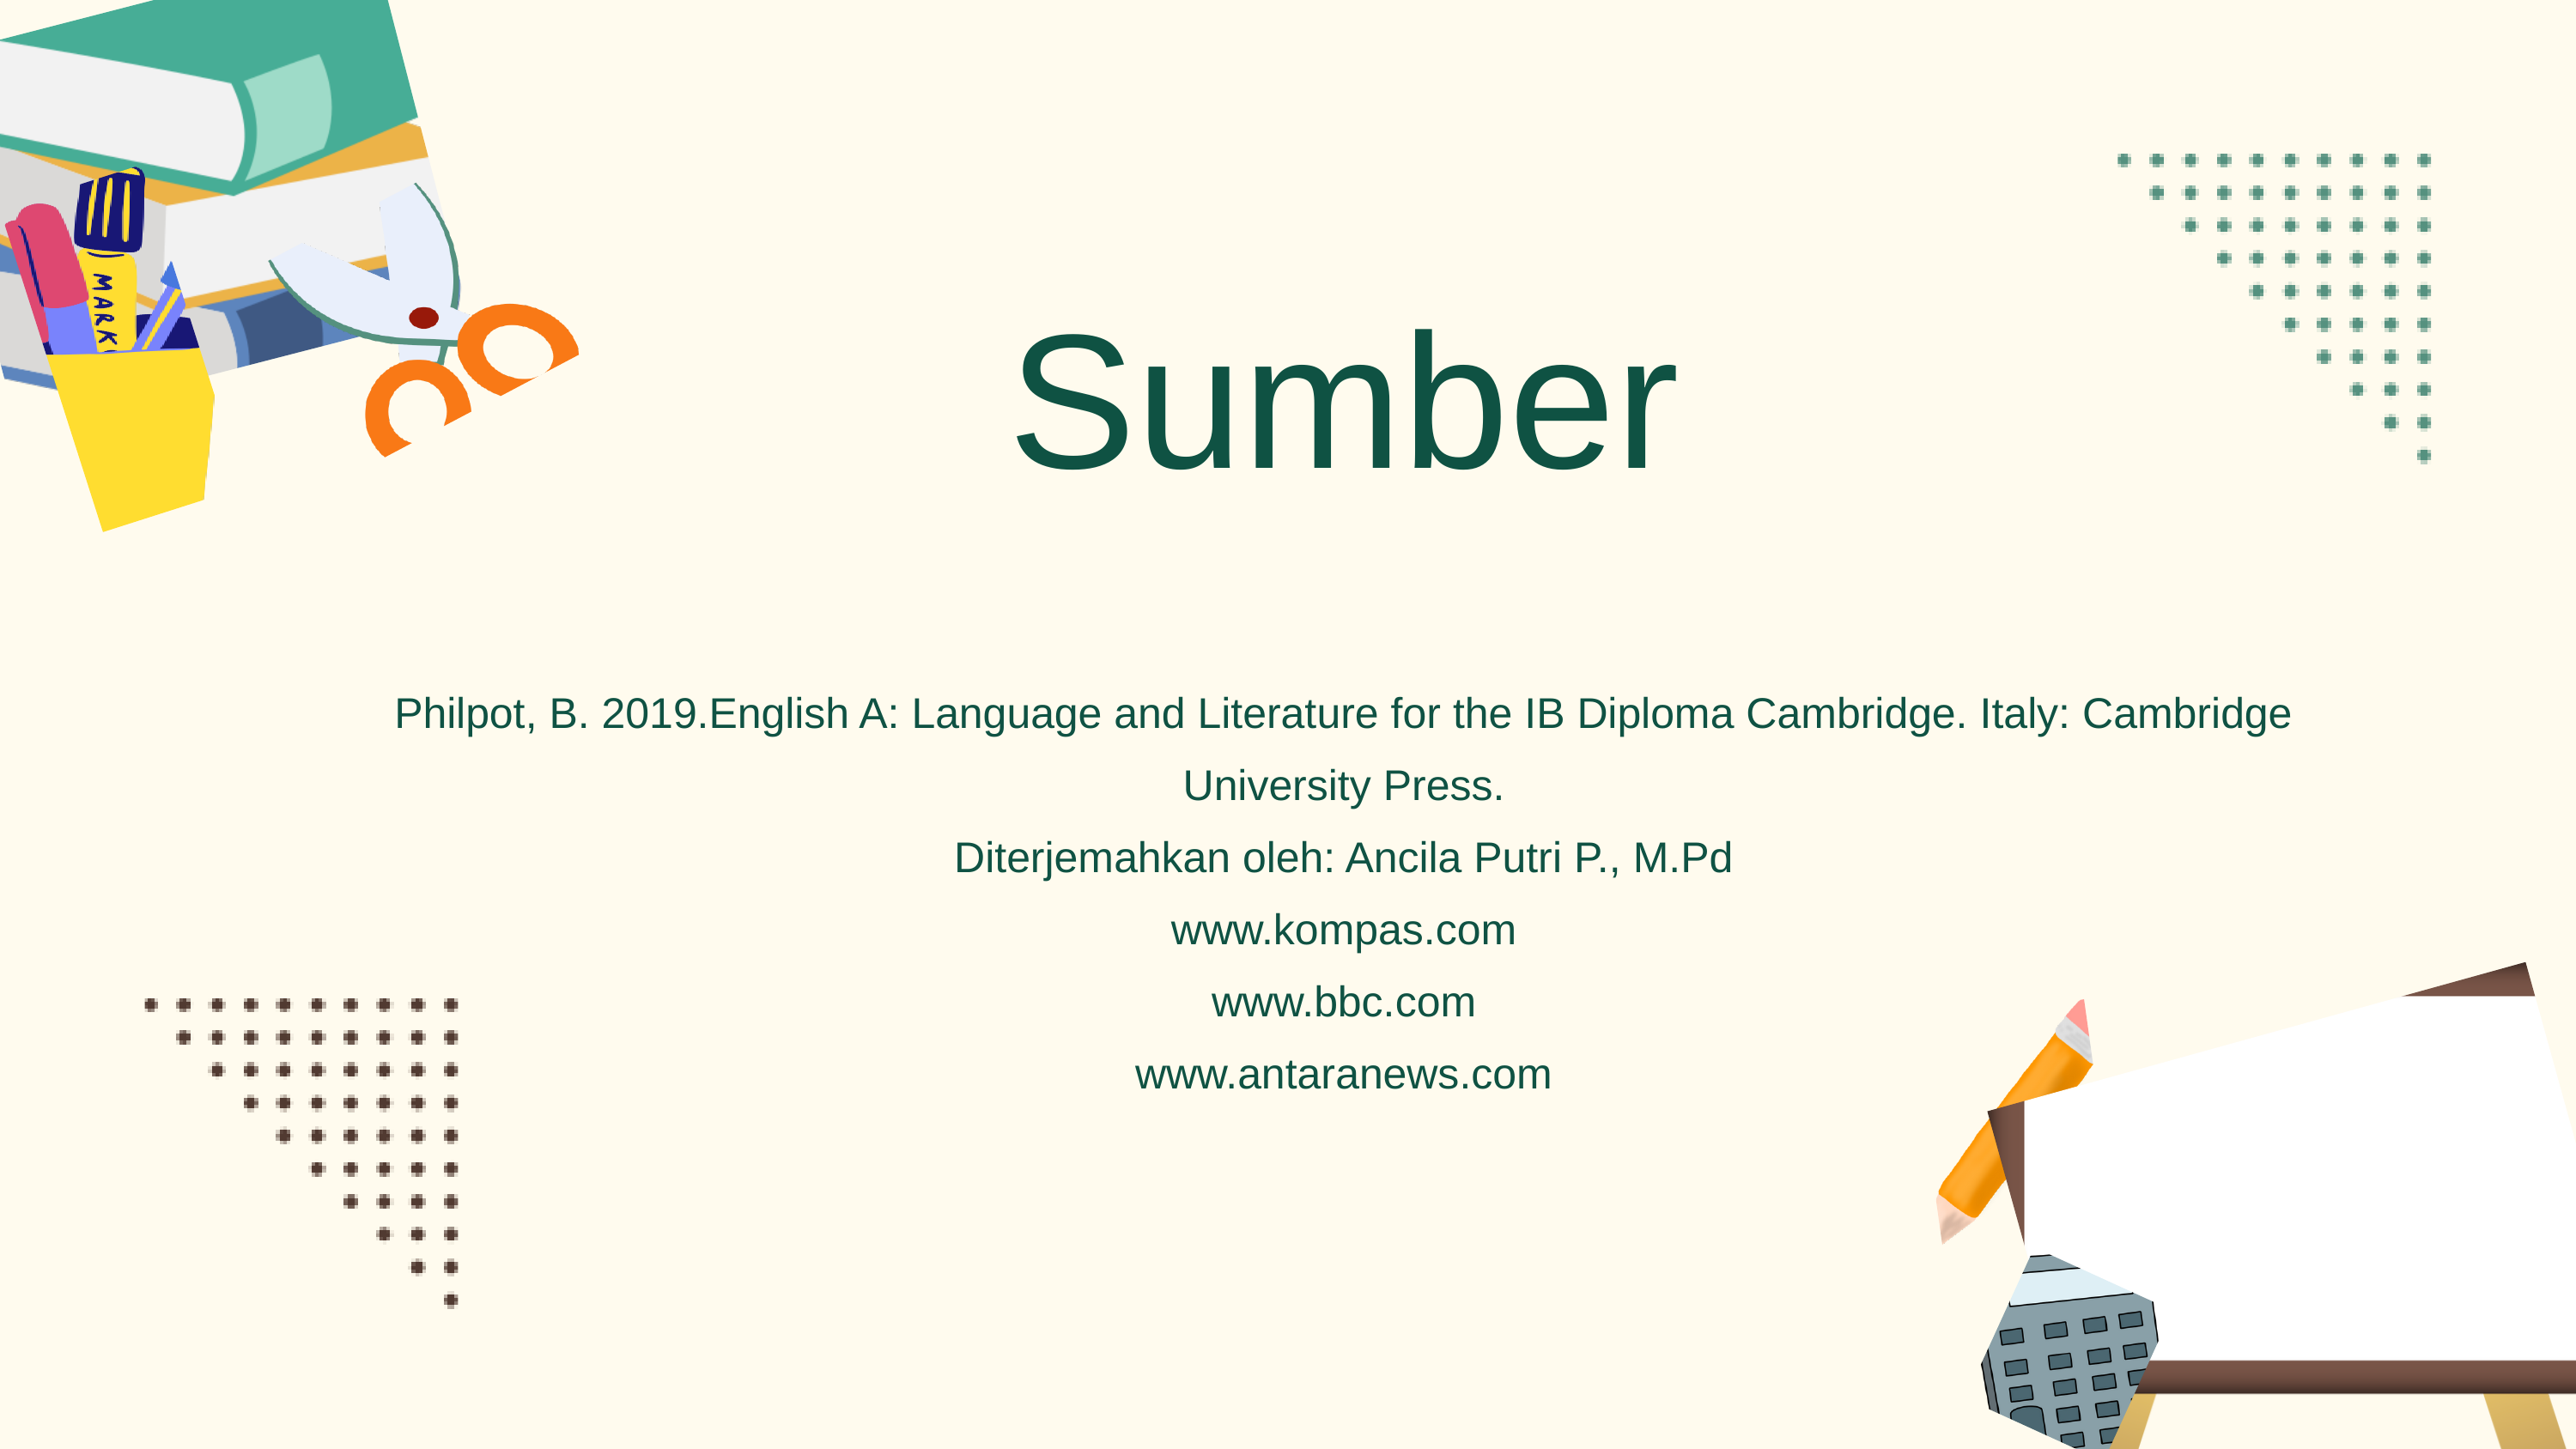

Sumber

Philpot, B. 2019.English A: Language and Literature for the IB Diploma Cambridge. Italy: Cambridge University Press.
Diterjemahkan oleh: Ancila Putri P., M.Pd
www.kompas.com
www.bbc.com
www.antaranews.com